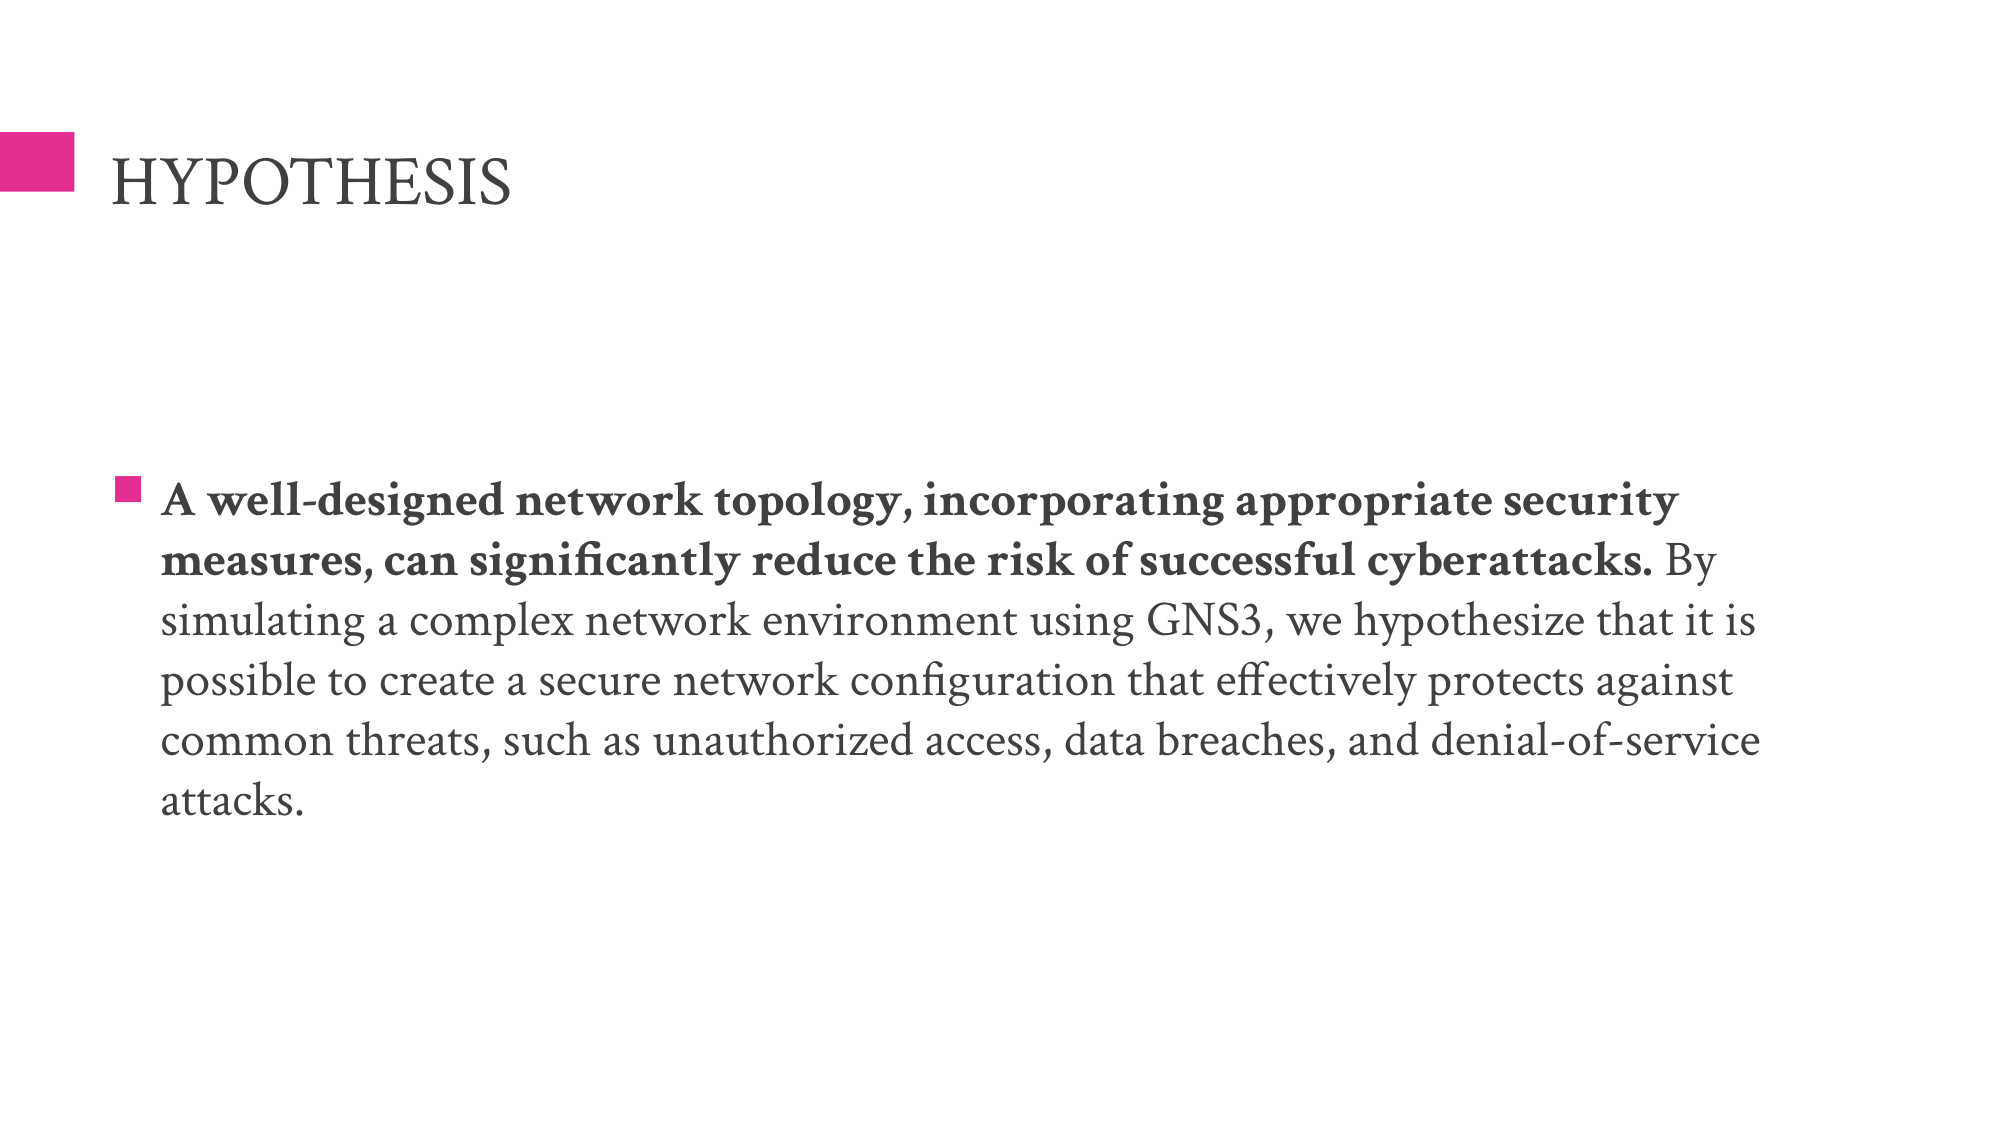

# Hypothesis
A well-designed network topology, incorporating appropriate security measures, can significantly reduce the risk of successful cyberattacks. By simulating a complex network environment using GNS3, we hypothesize that it is possible to create a secure network configuration that effectively protects against common threats, such as unauthorized access, data breaches, and denial-of-service attacks.